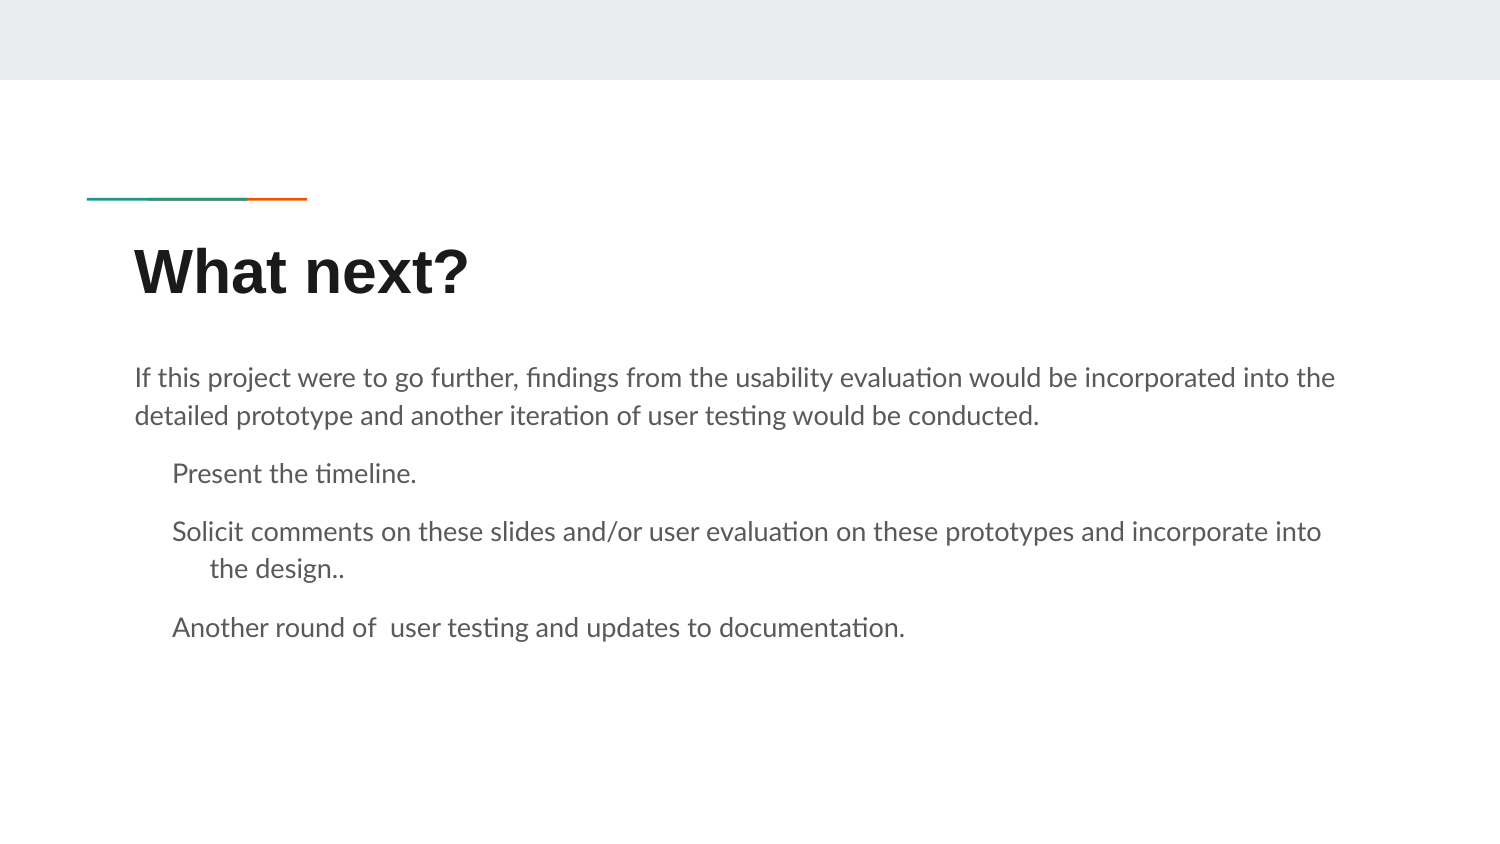

# What next?
If this project were to go further, findings from the usability evaluation would be incorporated into the detailed prototype and another iteration of user testing would be conducted.
Present the timeline.
Solicit comments on these slides and/or user evaluation on these prototypes and incorporate into the design..
Another round of  user testing and updates to documentation.